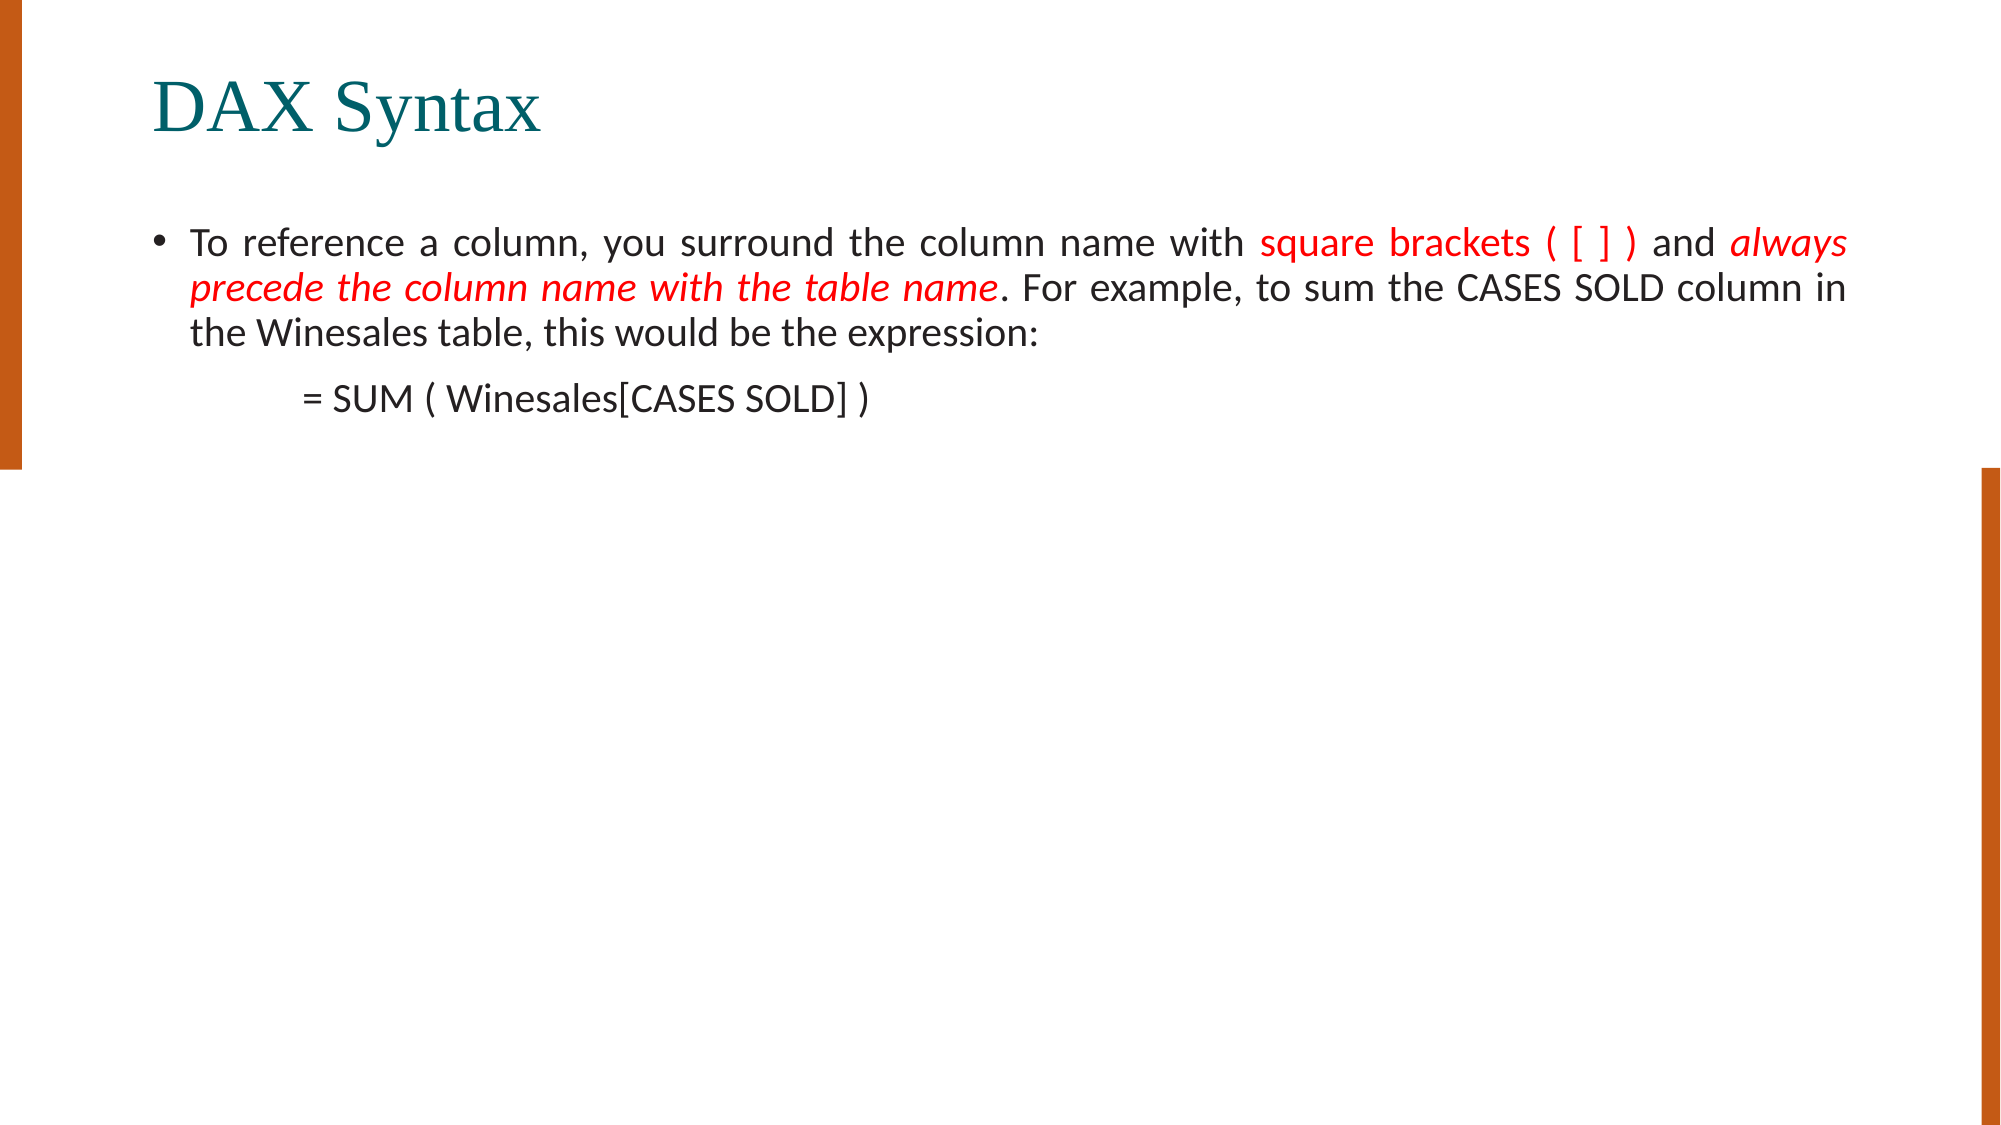

# DAX Syntax
To reference a column, you surround the column name with square brackets ( [ ] ) and always precede the column name with the table name. For example, to sum the CASES SOLD column in the Winesales table, this would be the expression:
	= SUM ( Winesales[CASES SOLD] )